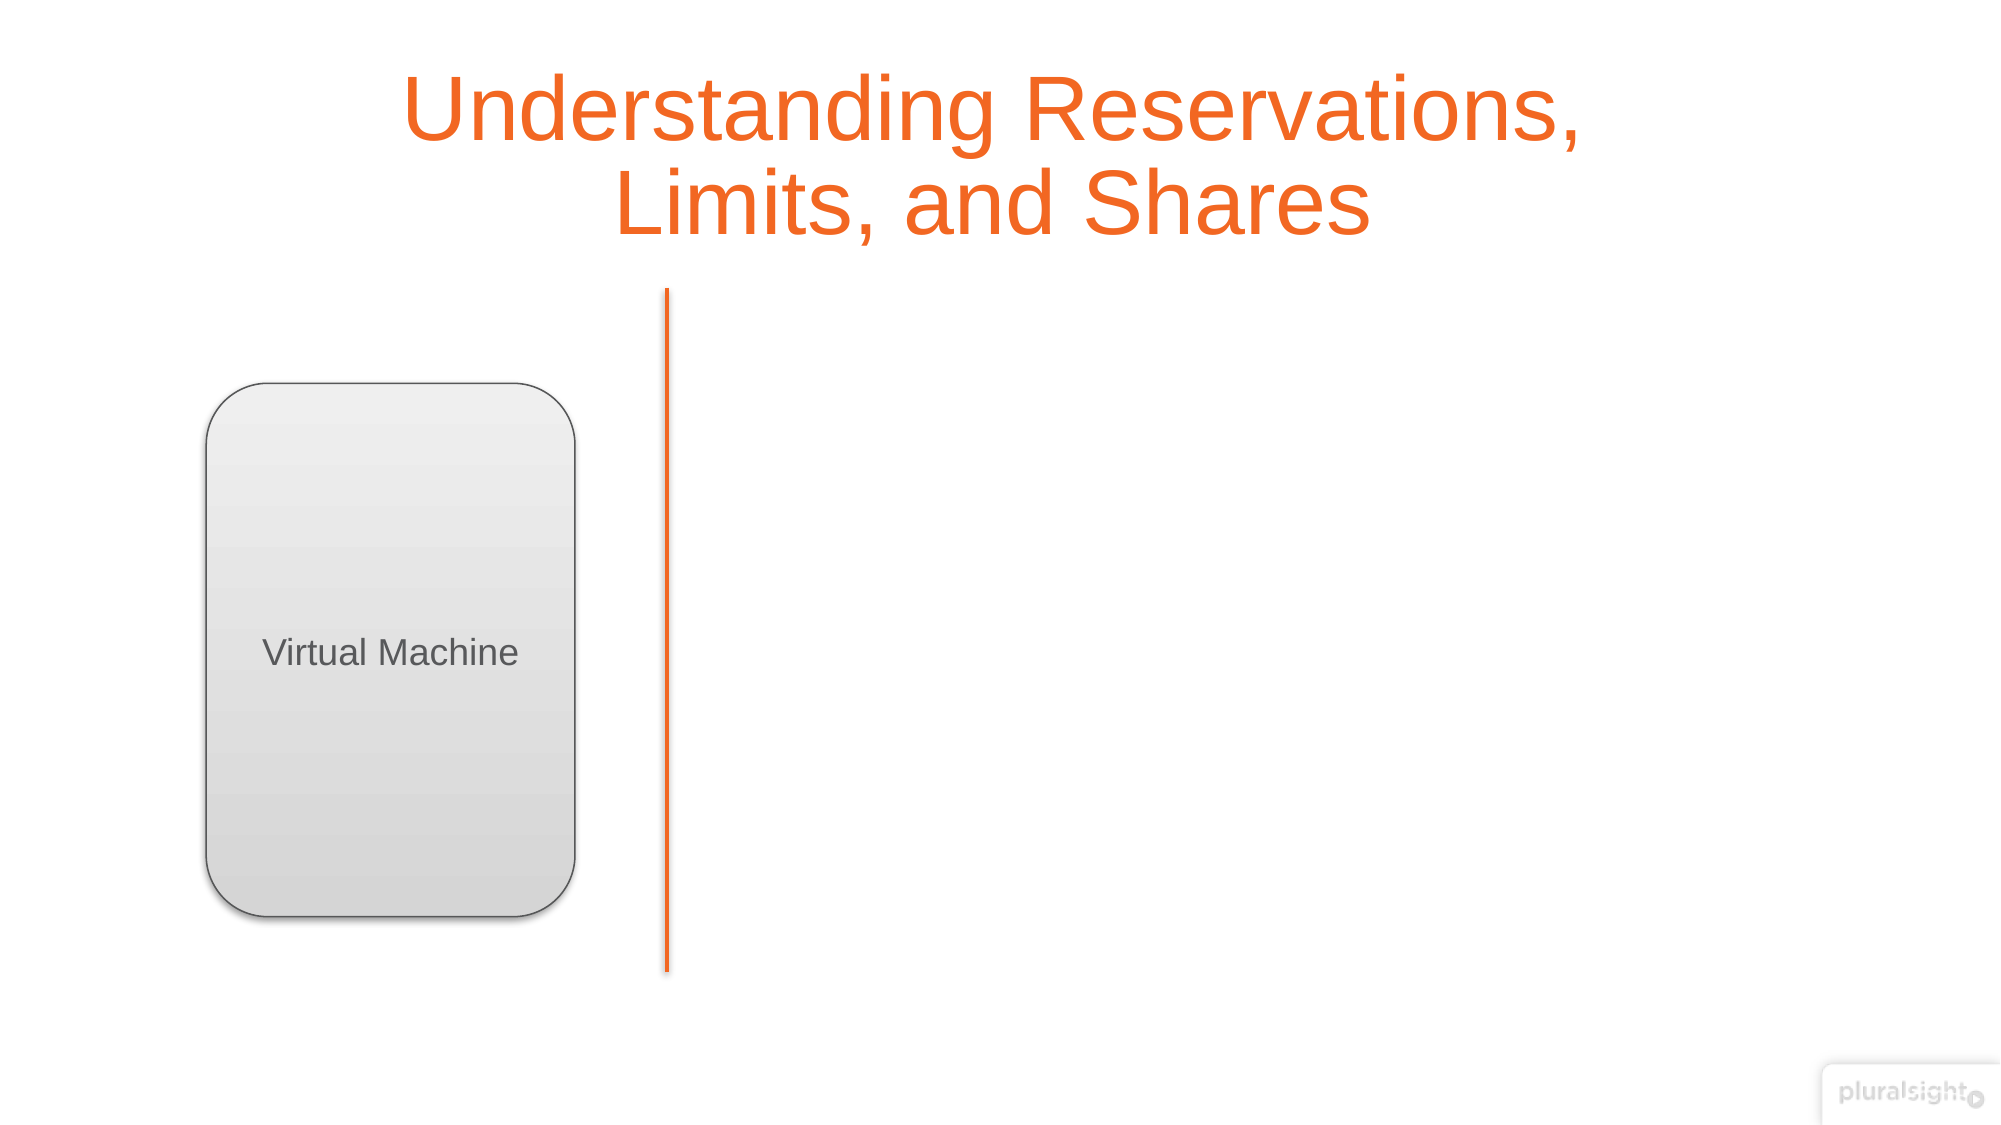

# Understanding Reservations, Limits, and Shares
Virtual Machine